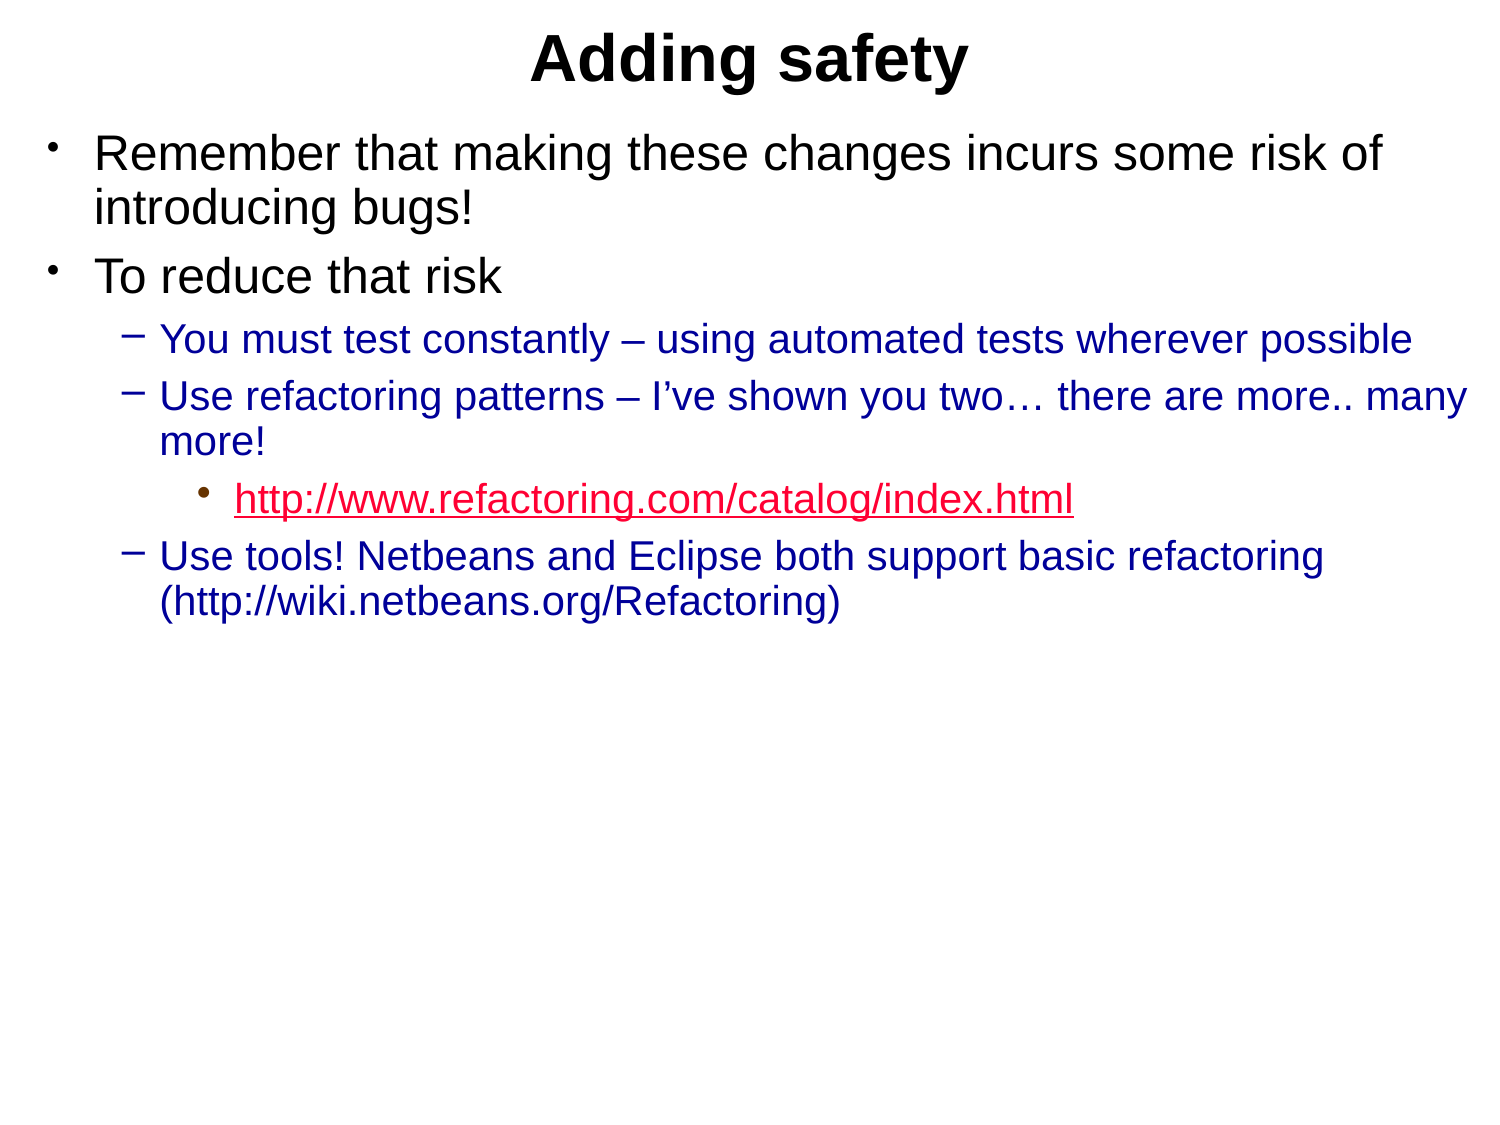

Coming up: Question from your boss
# Adding safety
Remember that making these changes incurs some risk of introducing bugs!
To reduce that risk
You must test constantly – using automated tests wherever possible
Use refactoring patterns – I’ve shown you two… there are more.. many more!
http://www.refactoring.com/catalog/index.html
Use tools! Netbeans and Eclipse both support basic refactoring (http://wiki.netbeans.org/Refactoring)